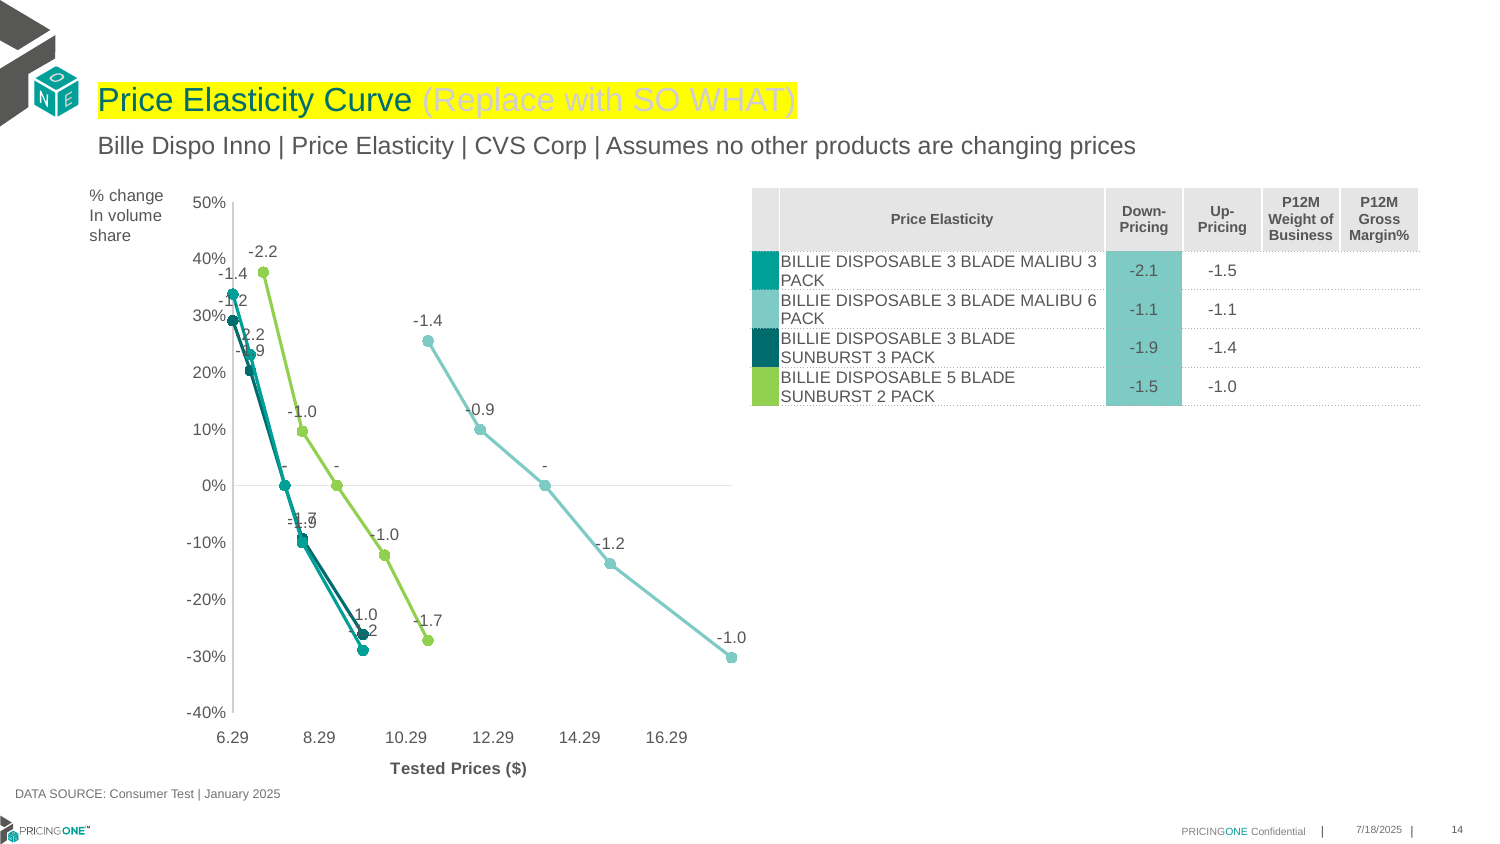

# Price Elasticity Curve (Replace with SO WHAT)
Bille Dispo Inno | Price Elasticity | CVS Corp | Assumes no other products are changing prices
% change In volume share
|  | Price Elasticity | Down-Pricing | Up-Pricing | P12M Weight of Business | P12M Gross Margin% |
| --- | --- | --- | --- | --- | --- |
|  | BILLIE DISPOSABLE 3 BLADE MALIBU 3 PACK | -2.1 | -1.5 |  |  |
|  | BILLIE DISPOSABLE 3 BLADE MALIBU 6 PACK | -1.1 | -1.1 |  |  |
|  | BILLIE DISPOSABLE 3 BLADE SUNBURST 3 PACK | -1.9 | -1.4 |  |  |
|  | BILLIE DISPOSABLE 5 BLADE SUNBURST 2 PACK | -1.5 | -1.0 |  |  |

### Chart

| Category | BILLIE DISPOSABLE 3 BLADE MALIBU 3 PACK | BILLIE DISPOSABLE 3 BLADE MALIBU 6 PACK | BILLIE DISPOSABLE 3 BLADE SUNBURST 3 PACK | BILLIE DISPOSABLE 5 BLADE SUNBURST 2 PACK |
|---|---|---|---|---|
DATA SOURCE: Consumer Test | January 2025

7/18/2025
14